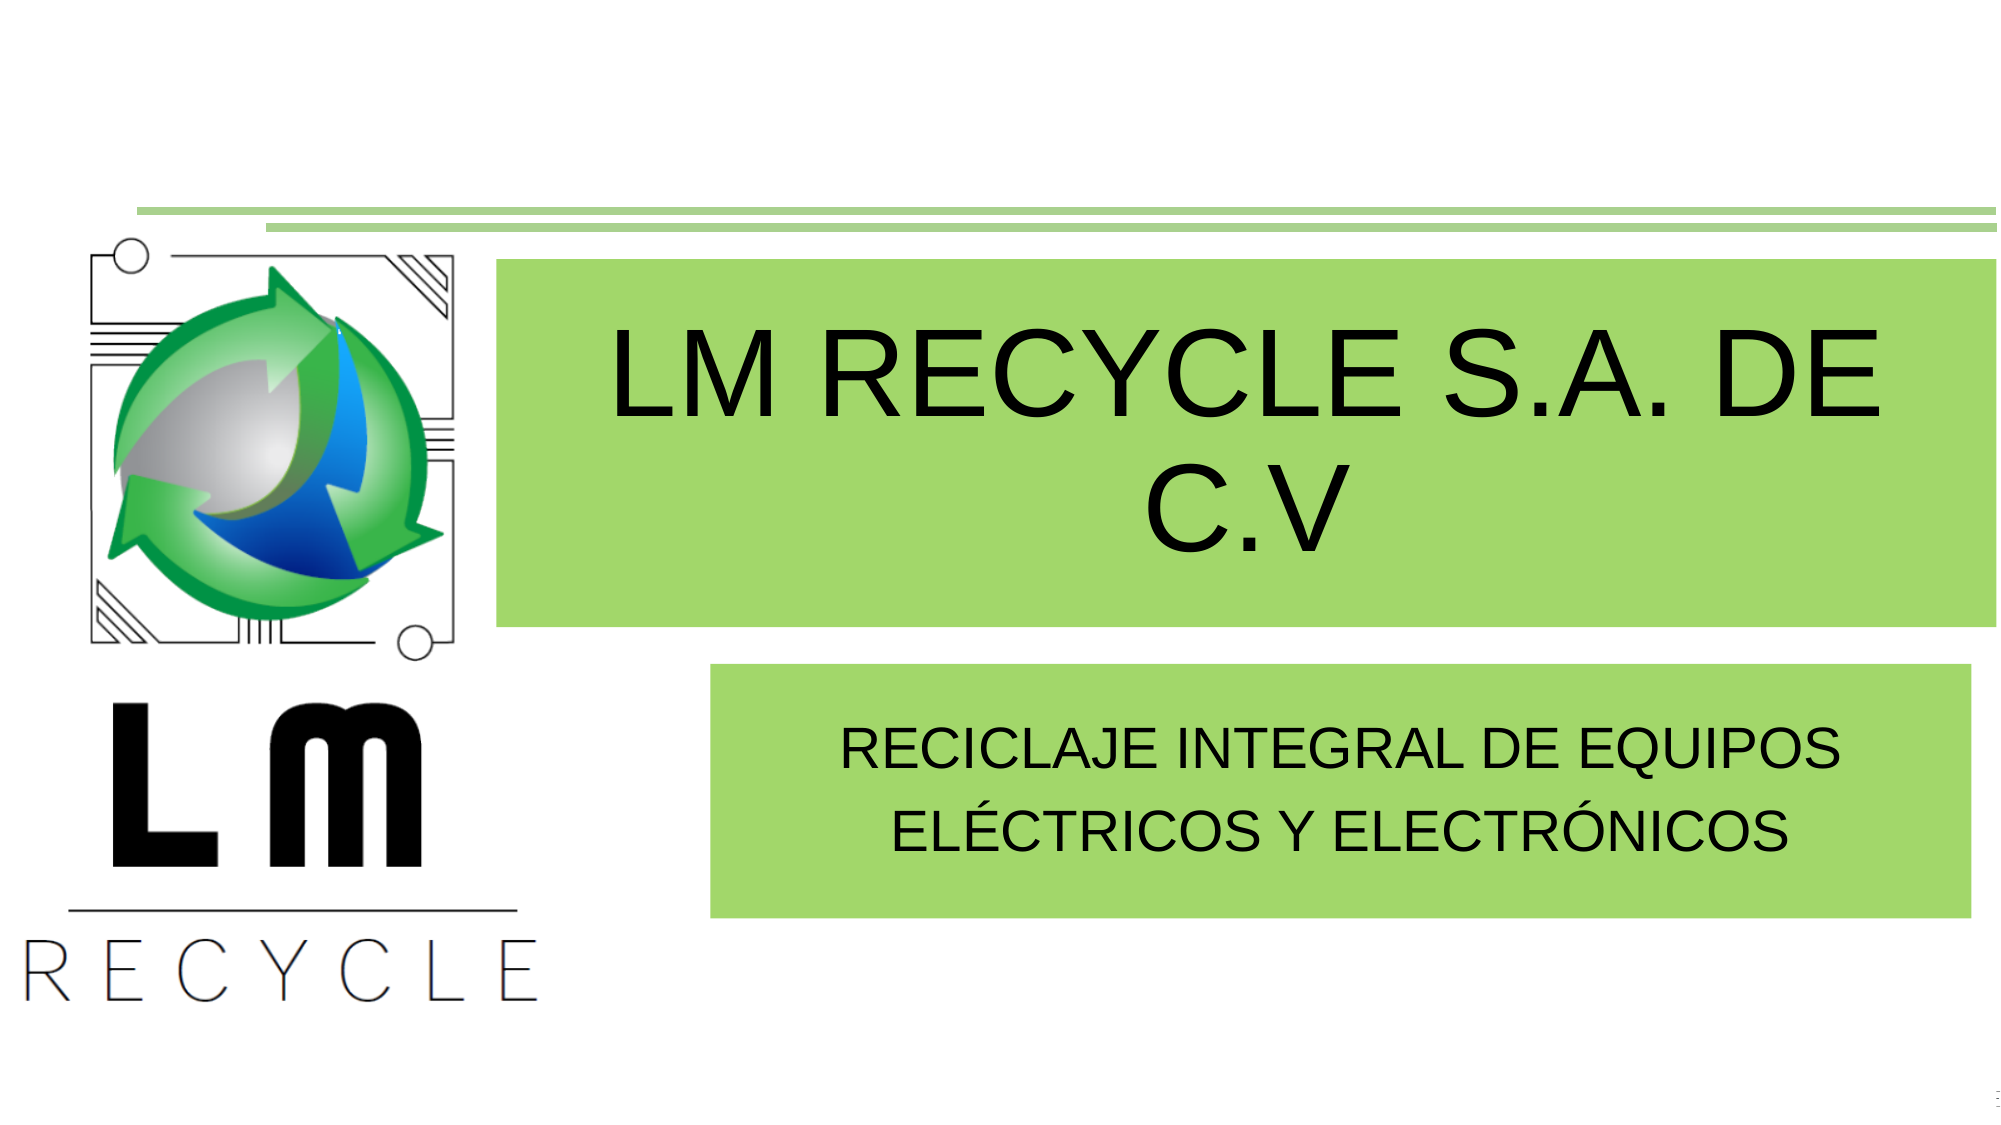

# LM RECYCLE S.A. DE C.V
RECICLAJE INTEGRAL DE EQUIPOS
ELÉCTRICOS Y ELECTRÓNICOS